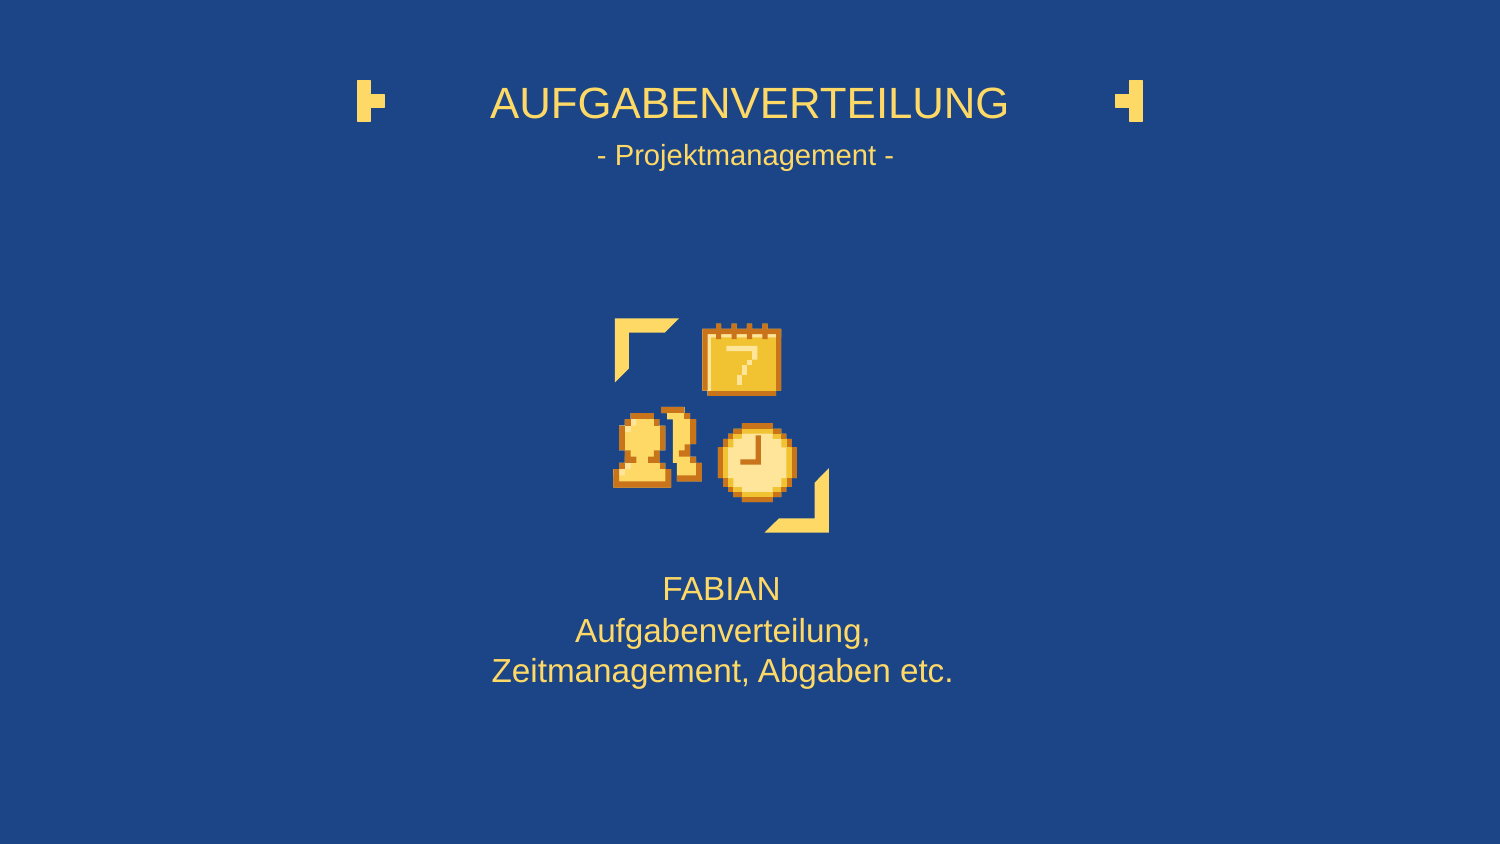

# AUFGABENVERTEILUNG

- Projektmanagement -

FABIAN
Aufgabenverteilung, Zeitmanagement, Abgaben etc.